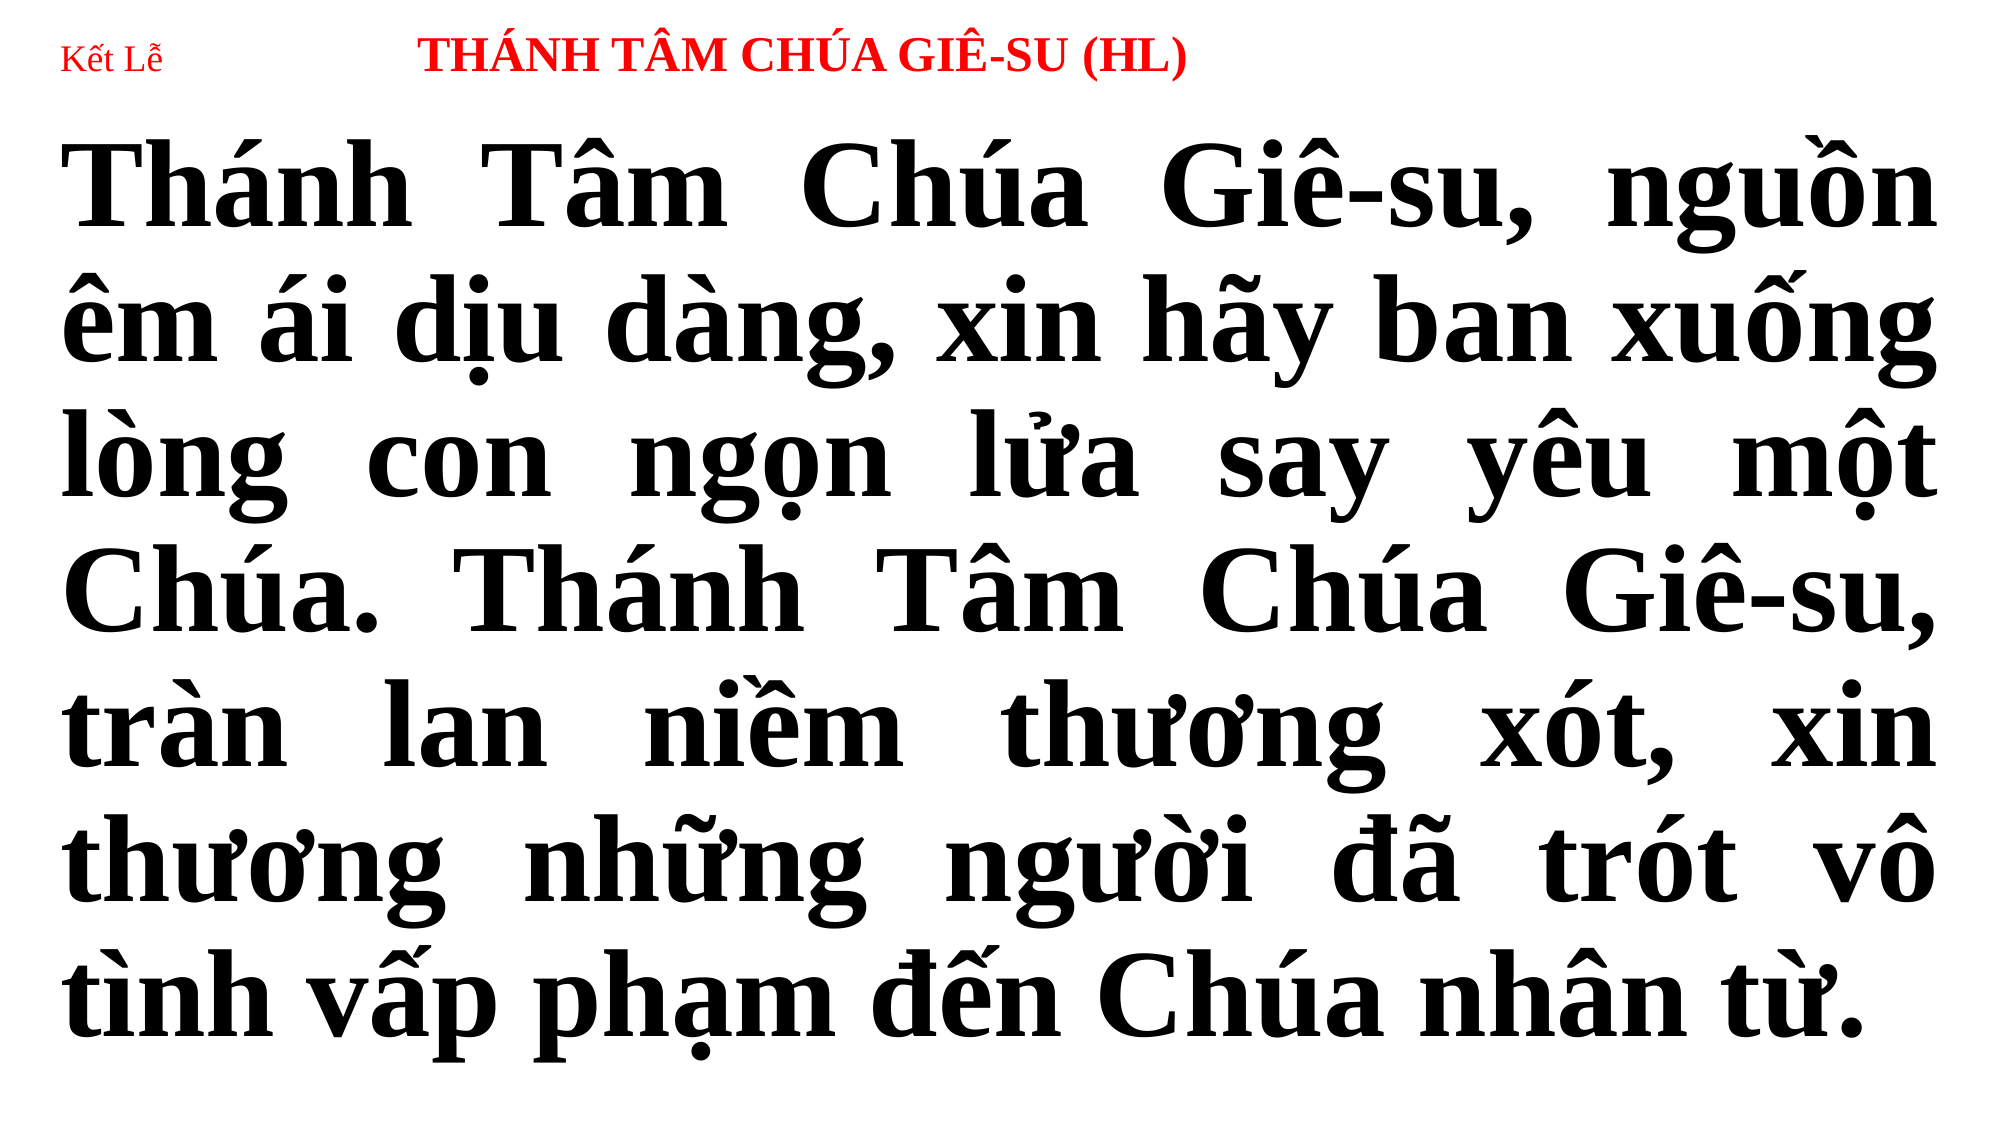

# Kết Lễ                    	      THÁNH TÂM CHÚA GIÊ-SU (HL)
Thánh Tâm Chúa Giê-su, nguồn êm ái dịu dàng, xin hãy ban xuống lòng con ngọn lửa say yêu một Chúa. Thánh Tâm Chúa Giê-su, tràn lan niềm thương xót, xin thương những người đã trót vô tình vấp phạm đến Chúa nhân từ.